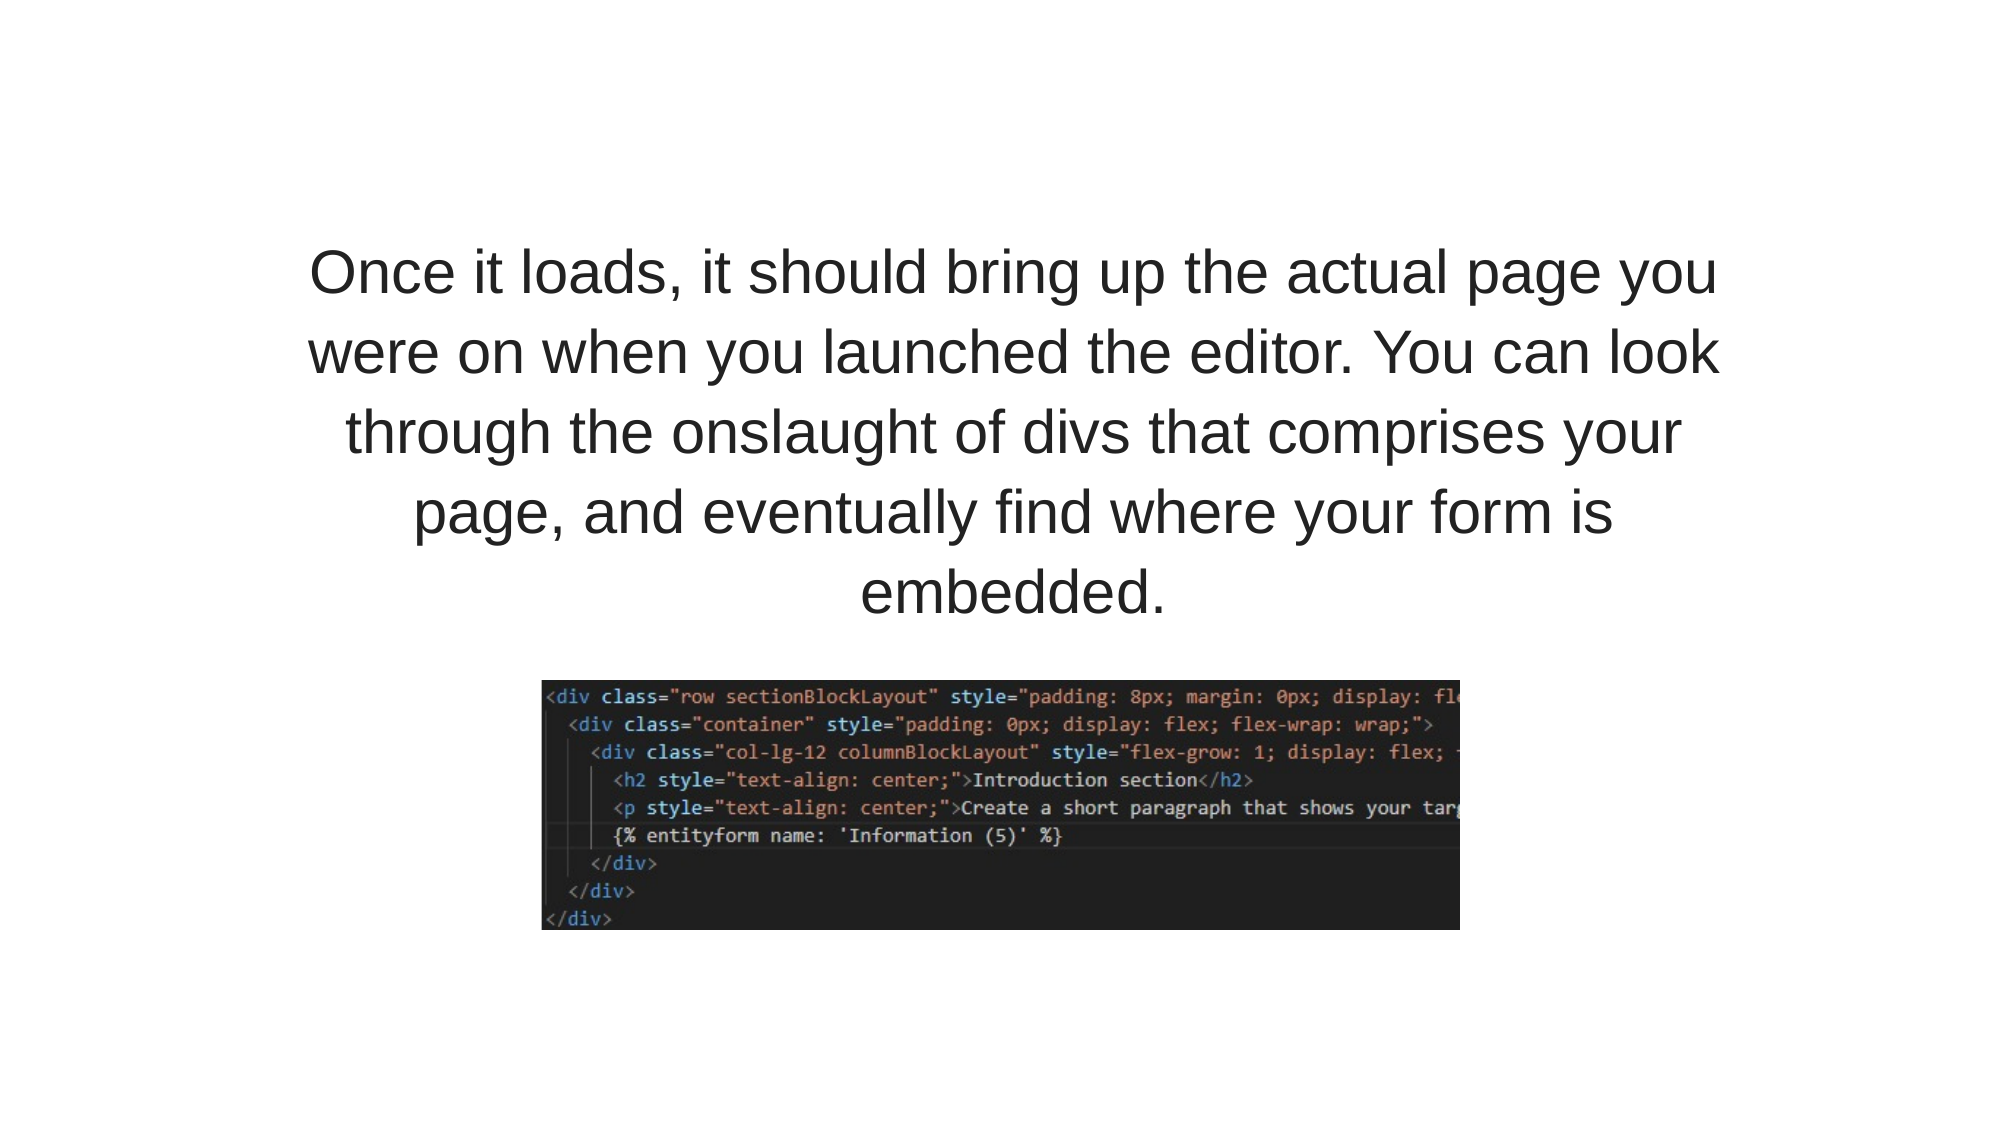

Once it loads, it should bring up the actual page you were on when you launched the editor. You can look through the onslaught of divs that comprises your page, and eventually find where your form is embedded.